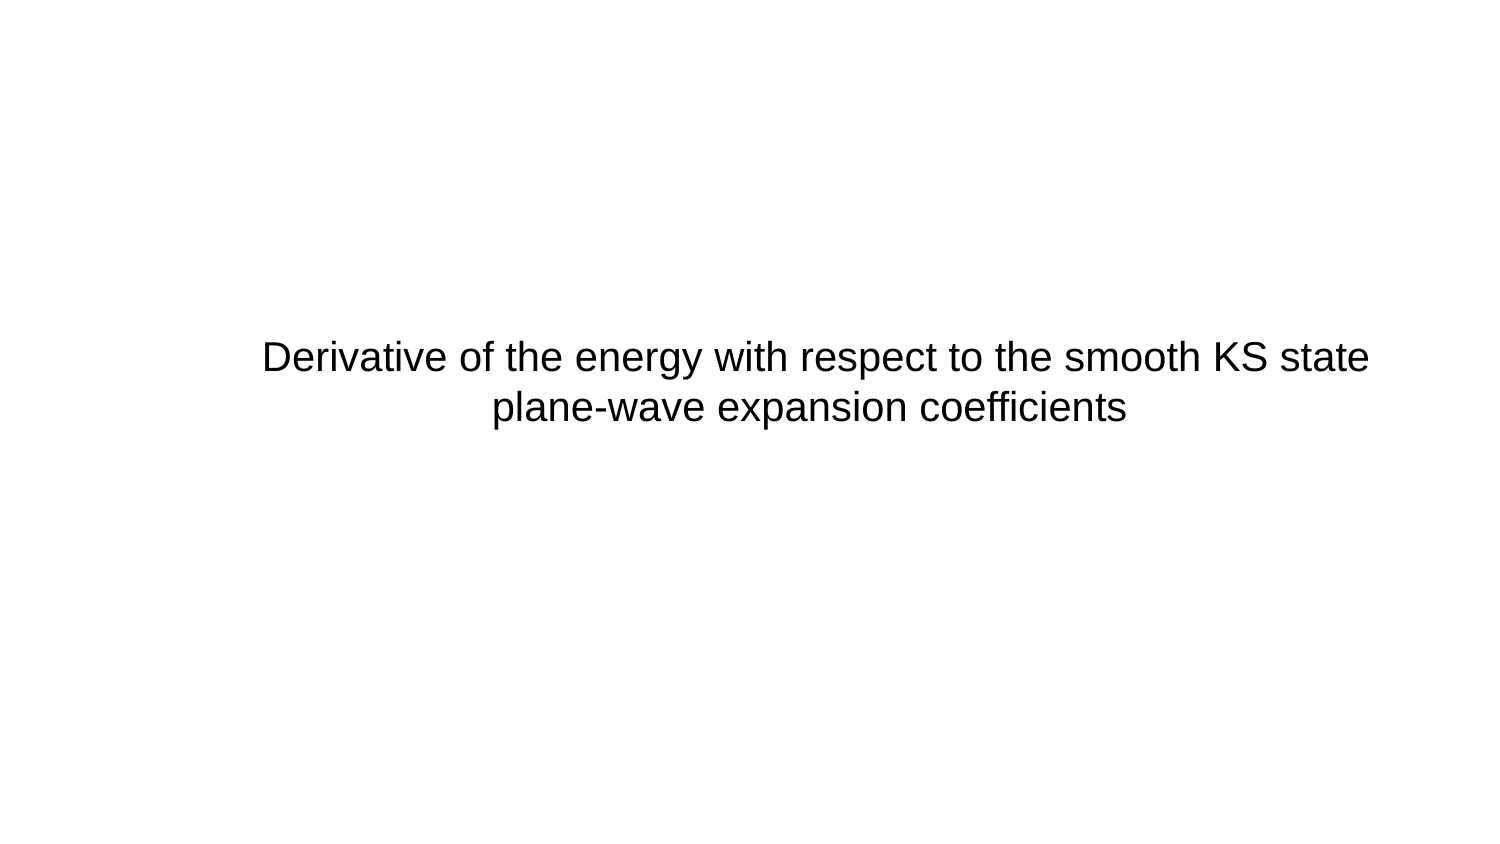

Derivative of the energy with respect to the smooth KS state
                    plane-wave expansion coefficients